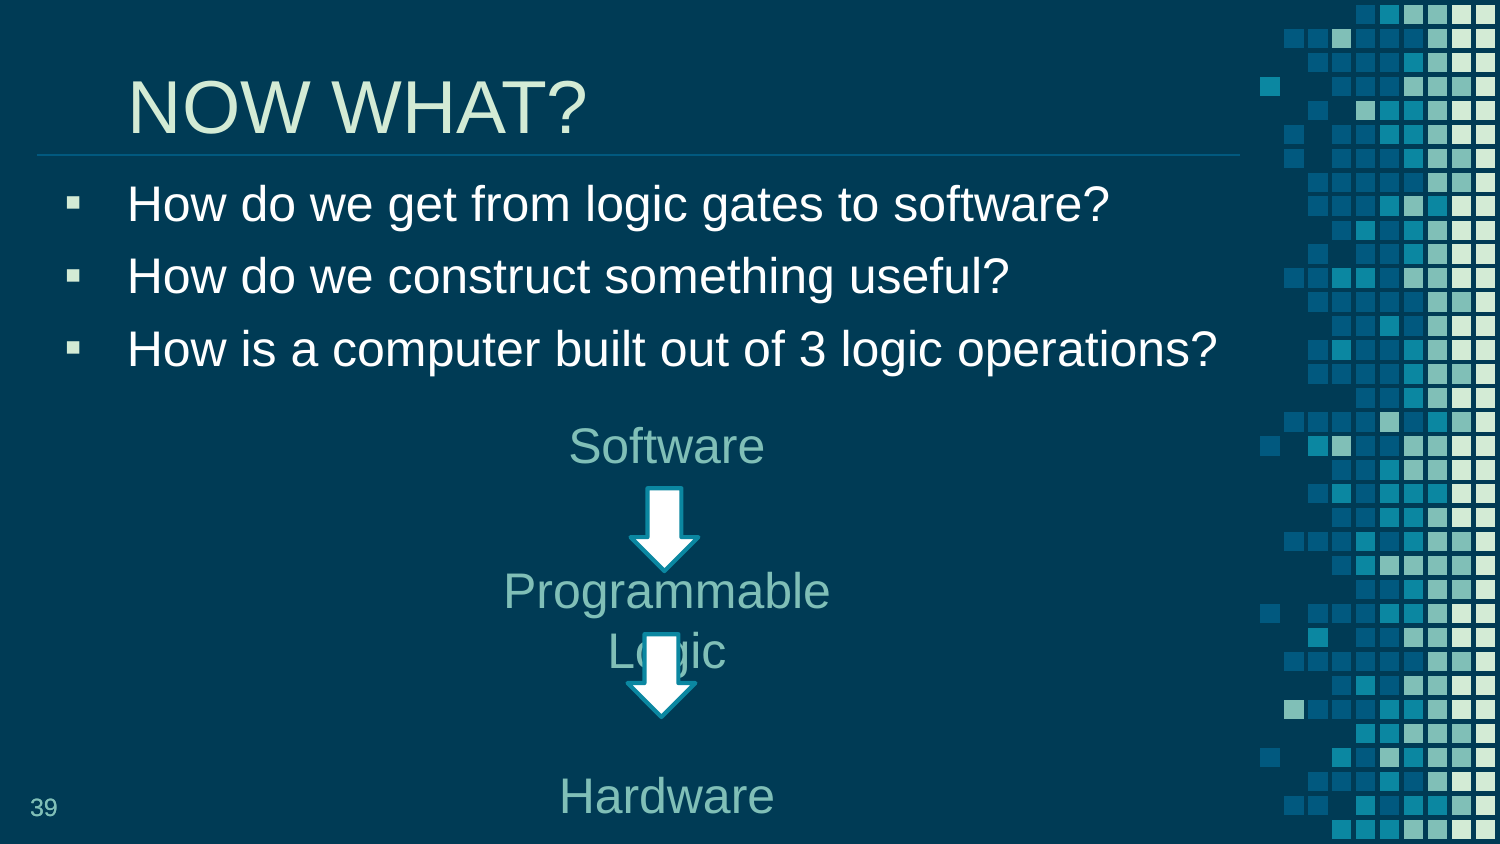

NOW WHAT?
How do we get from logic gates to software?
How do we construct something useful?
How is a computer built out of 3 logic operations?
Software

Programmable Logic

Hardware

39
39